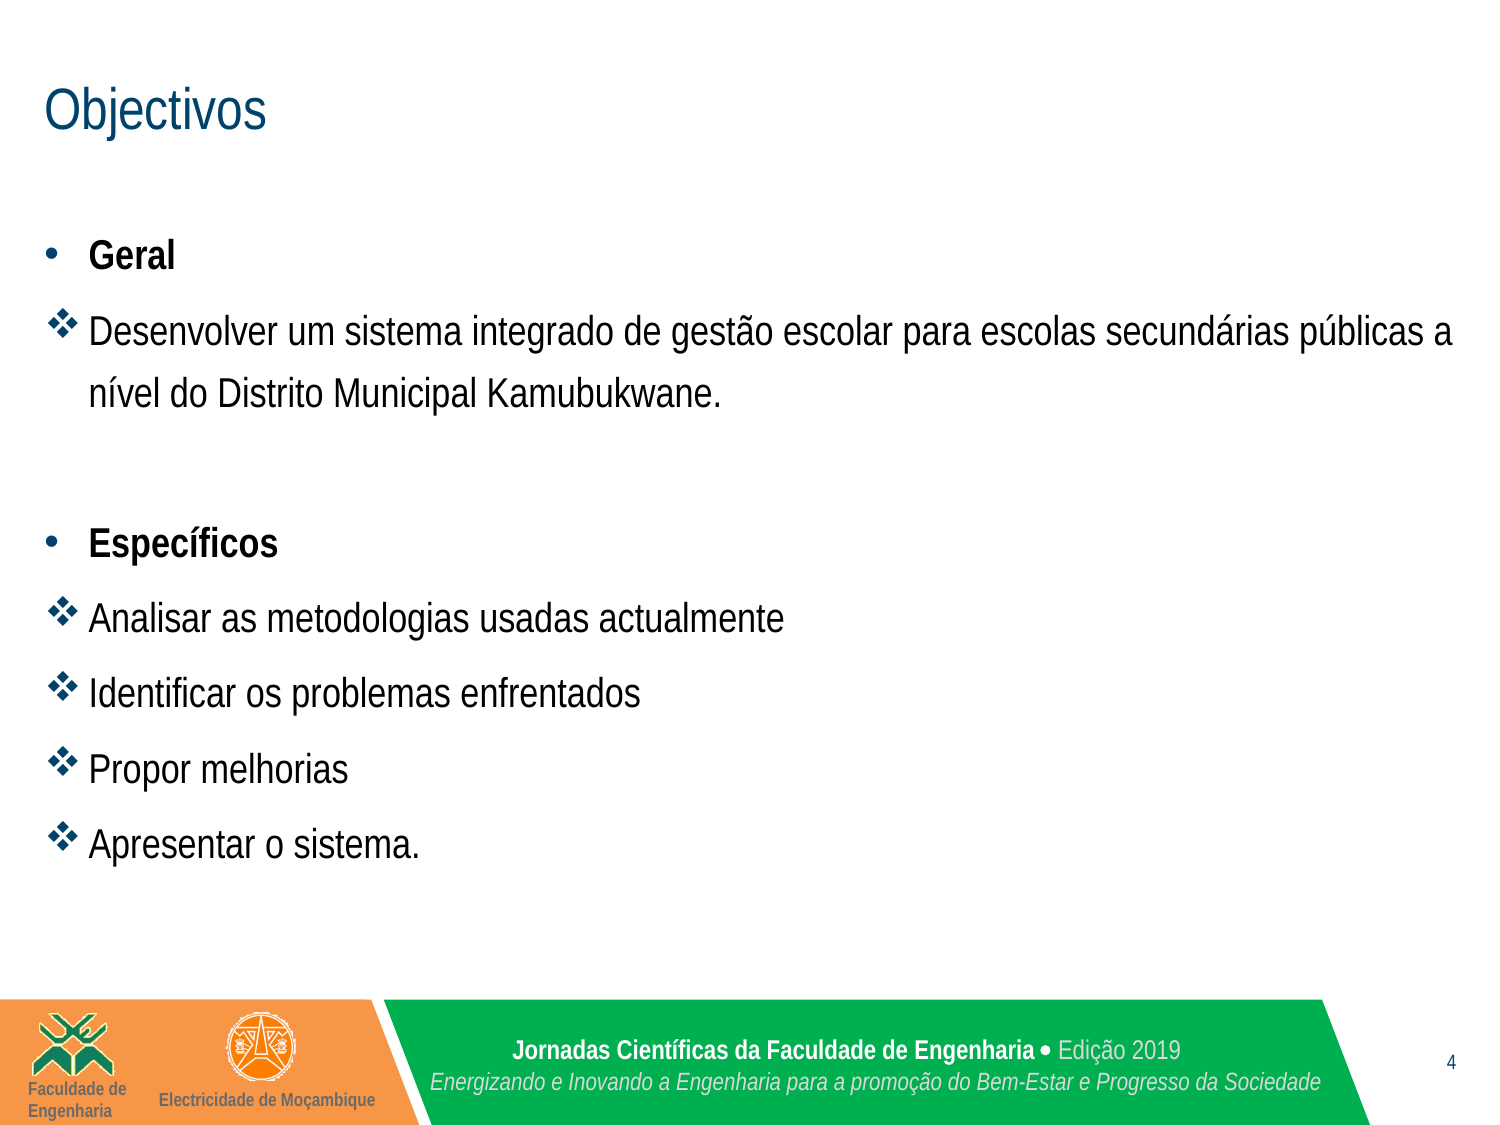

# Objectivos
Geral
Desenvolver um sistema integrado de gestão escolar para escolas secundárias públicas a nível do Distrito Municipal Kamubukwane.

Específicos
Analisar as metodologias usadas actualmente
Identificar os problemas enfrentados
Propor melhorias
Apresentar o sistema.

4